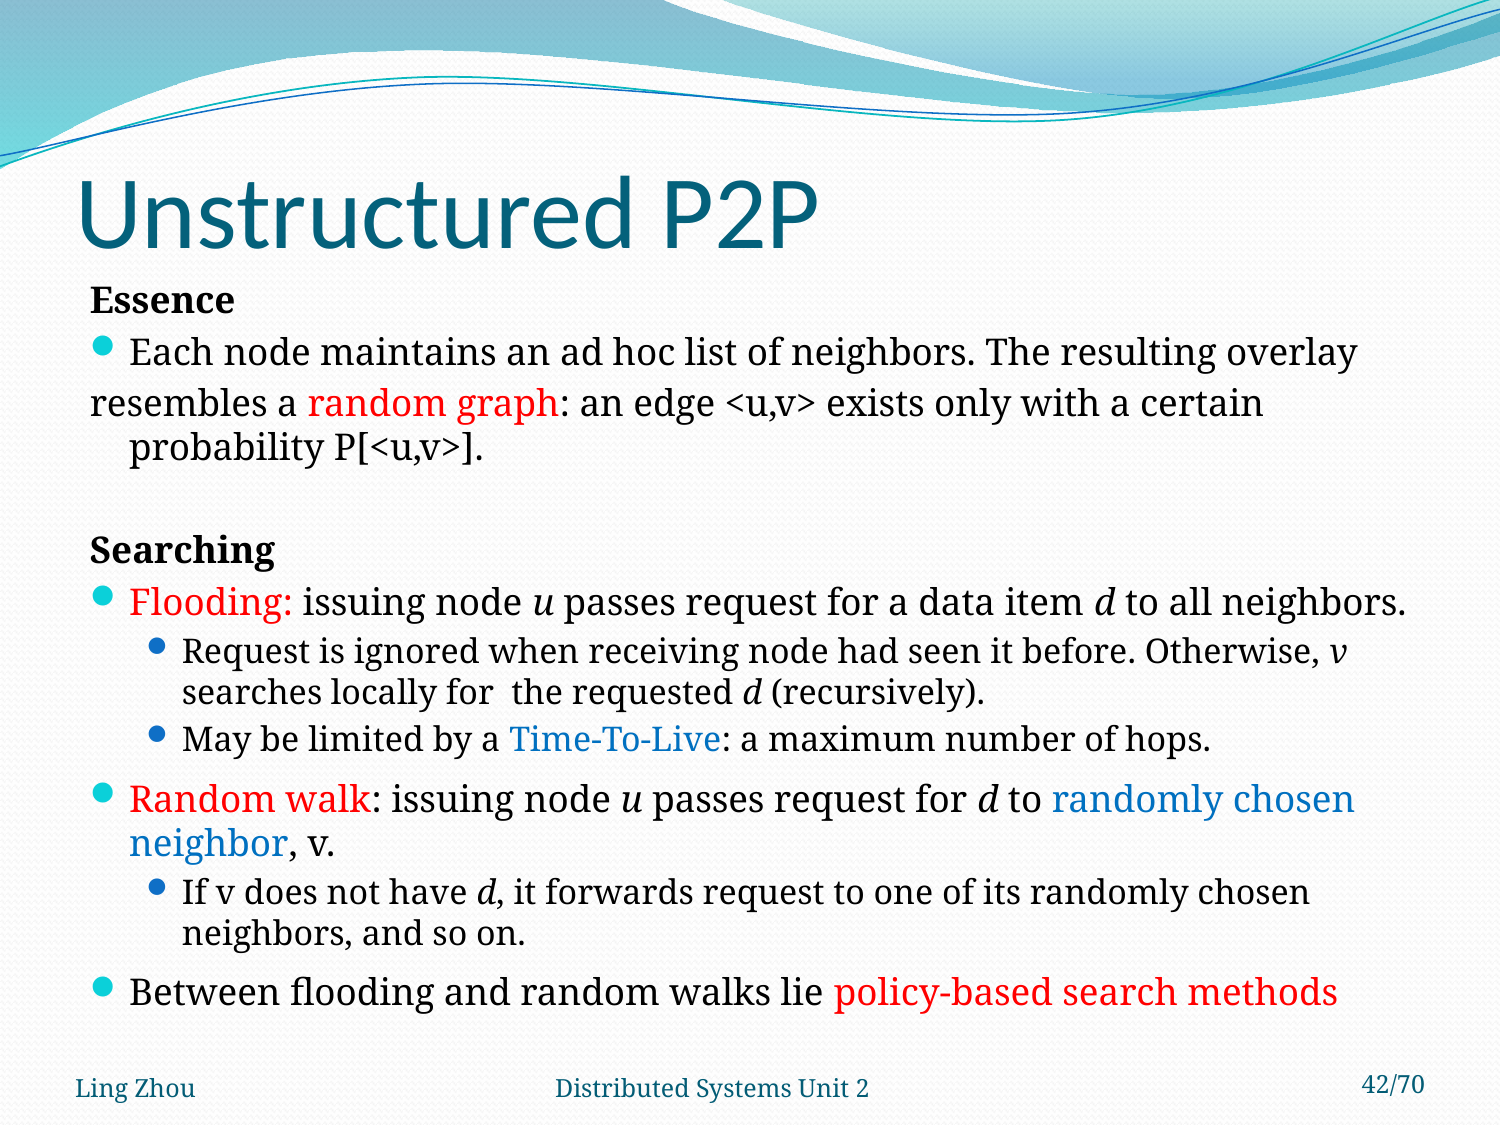

# Unstructured P2P
Essence
Each node maintains an ad hoc list of neighbors. The resulting overlay
resembles a random graph: an edge <u,v> exists only with a certain probability P[<u,v>].

Searching
Flooding: issuing node u passes request for a data item d to all neighbors.
Request is ignored when receiving node had seen it before. Otherwise, v searches locally for  the requested d (recursively).
May be limited by a Time-To-Live: a maximum number of hops.
Random walk: issuing node u passes request for d to randomly chosen neighbor, v.
If v does not have d, it forwards request to one of its randomly chosen neighbors, and so on.
Between flooding and random walks lie policy-based search methods
Ling Zhou
Distributed Systems Unit 2
42/70